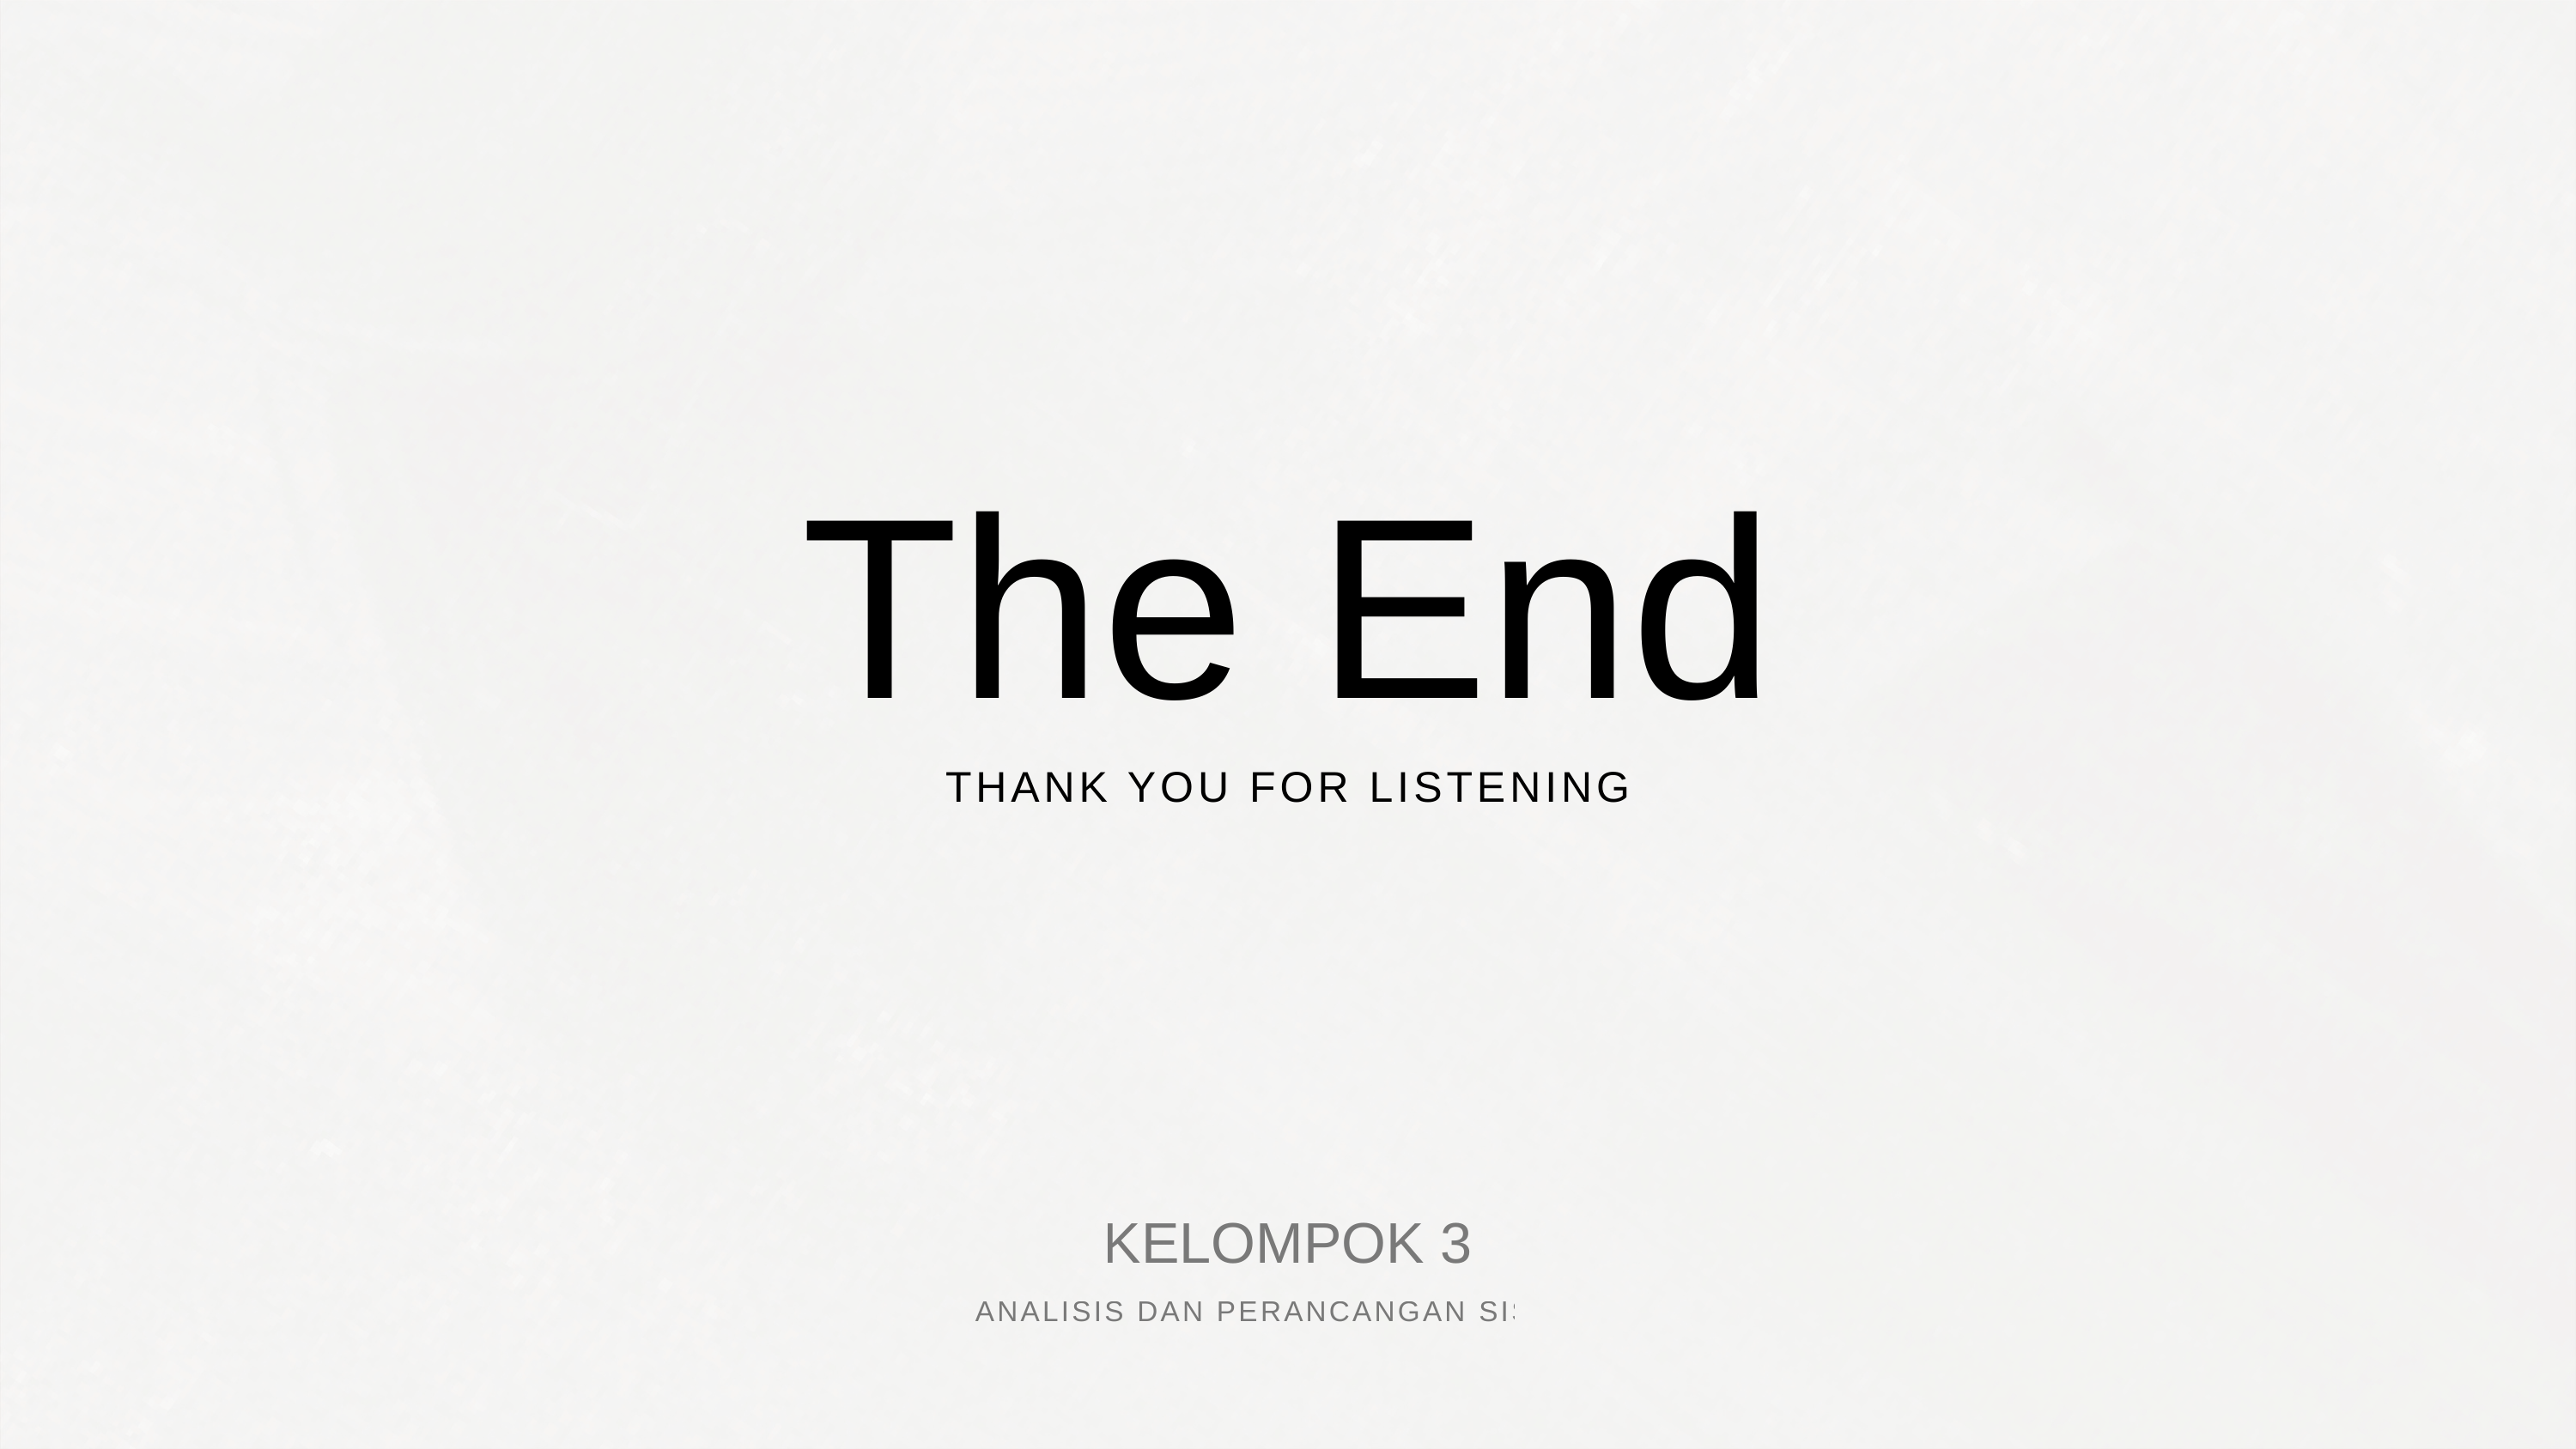

The End
THANK YOU FOR LISTENING
KELOMPOK 3
ANALISIS DAN PERANCANGAN SISTEM